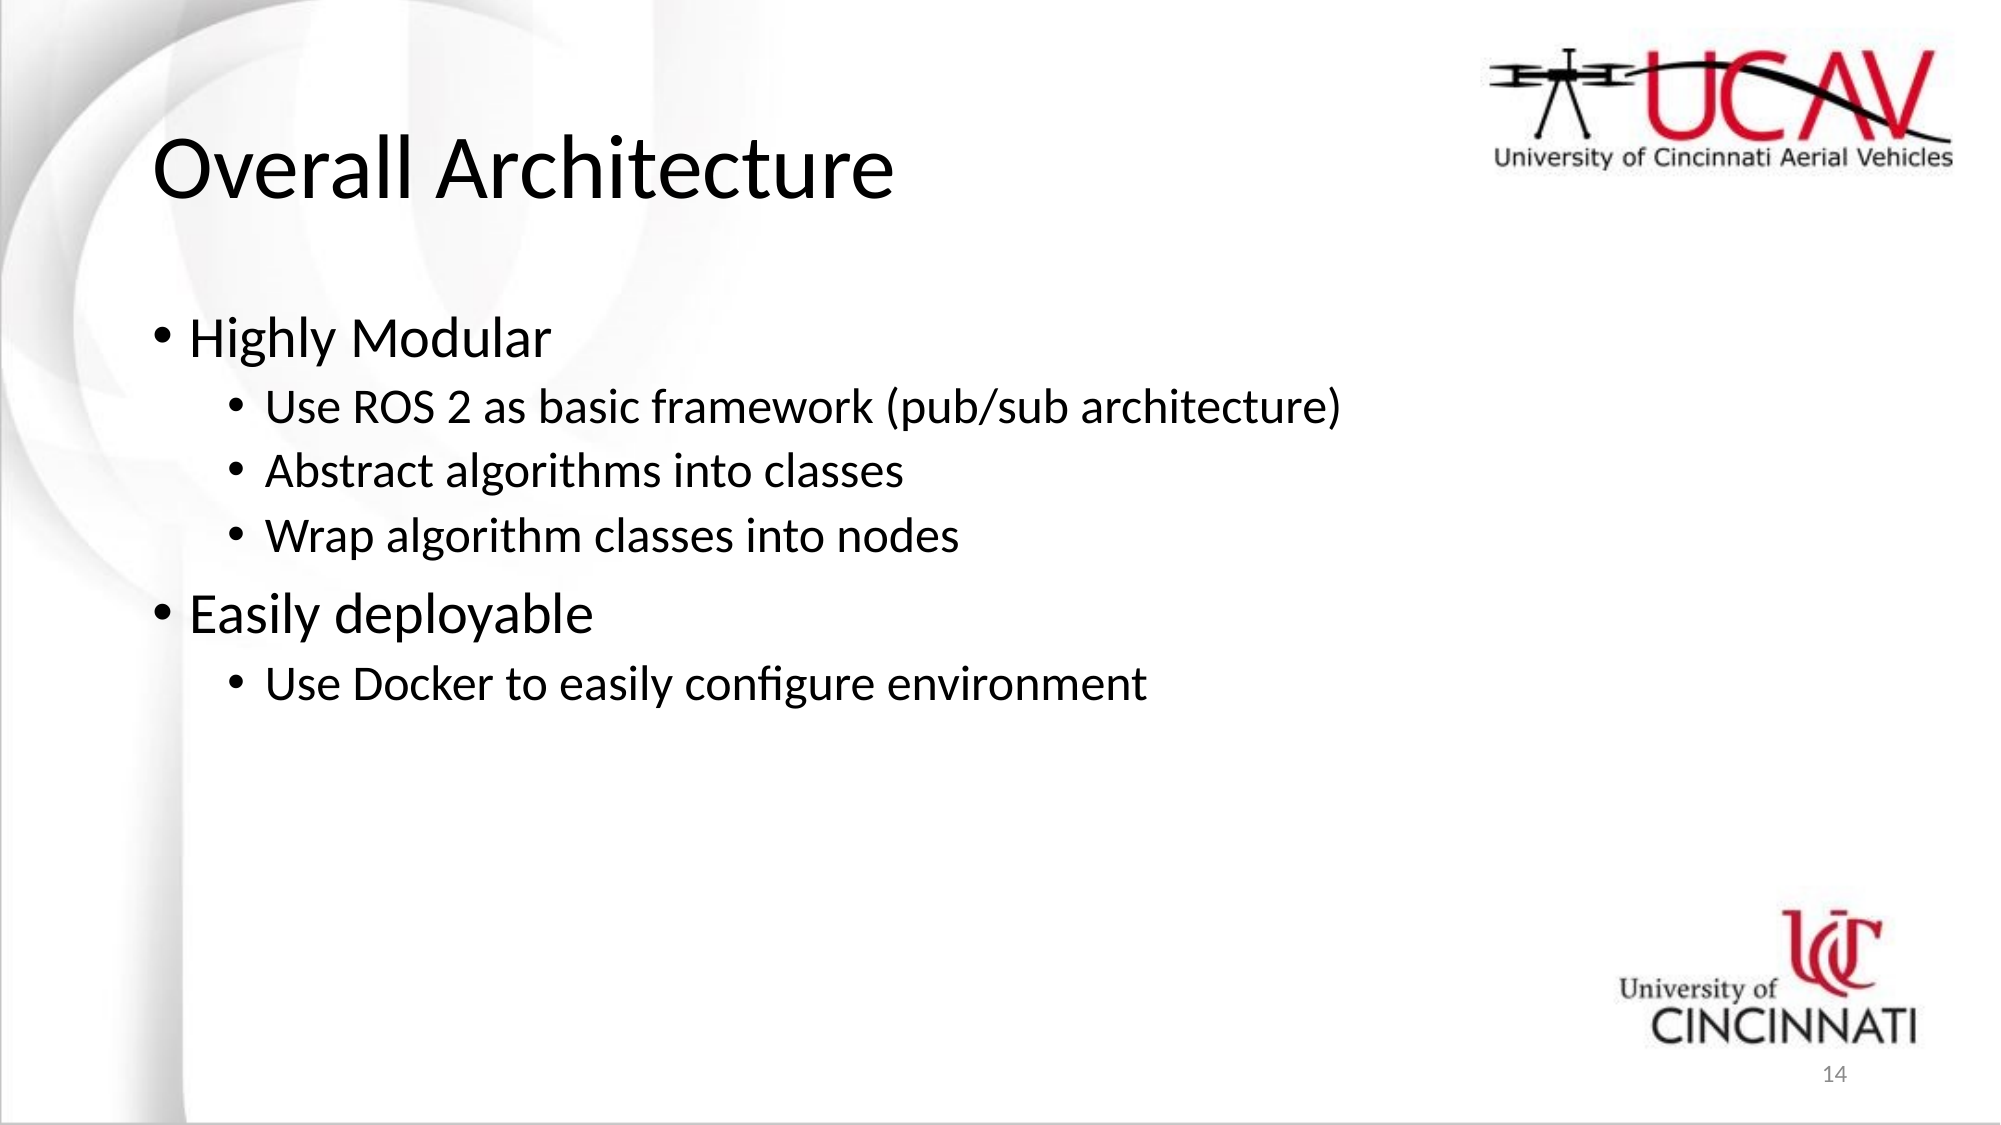

# Overall Architecture
Highly Modular
Use ROS 2 as basic framework (pub/sub architecture)
Abstract algorithms into classes
Wrap algorithm classes into nodes
Easily deployable
Use Docker to easily configure environment

14